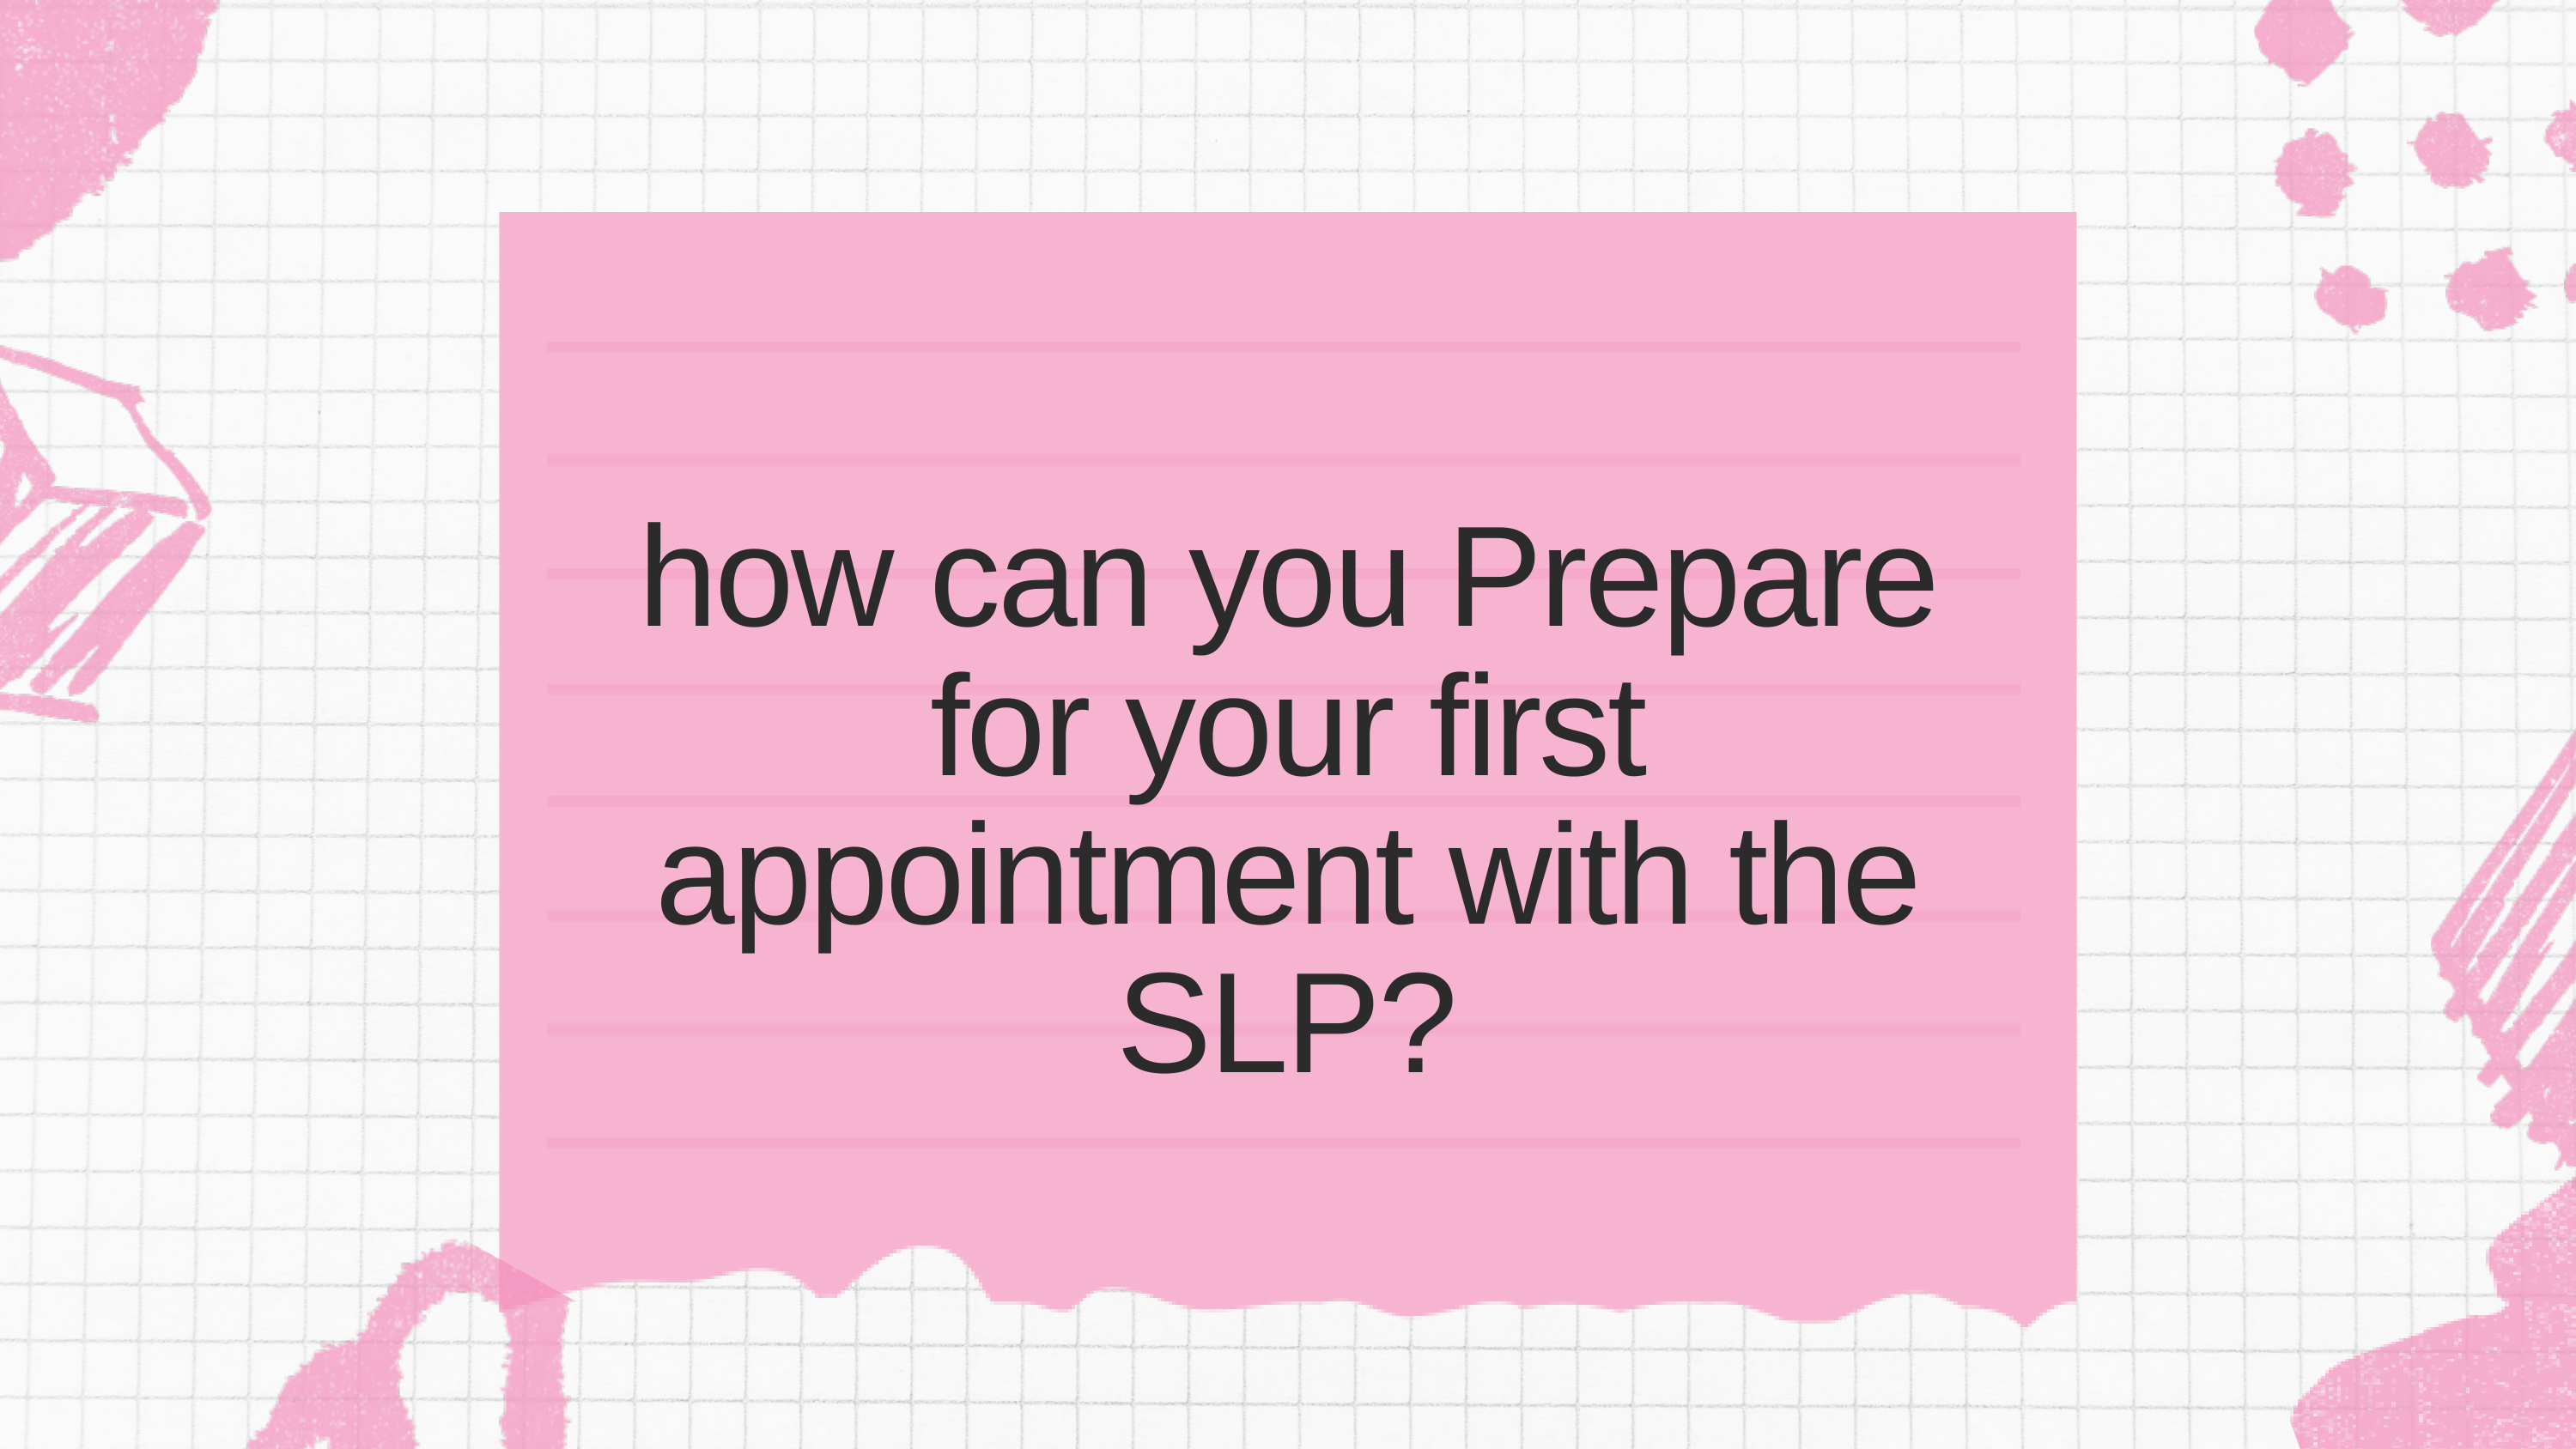

how can you Prepare for your first appointment with the SLP?